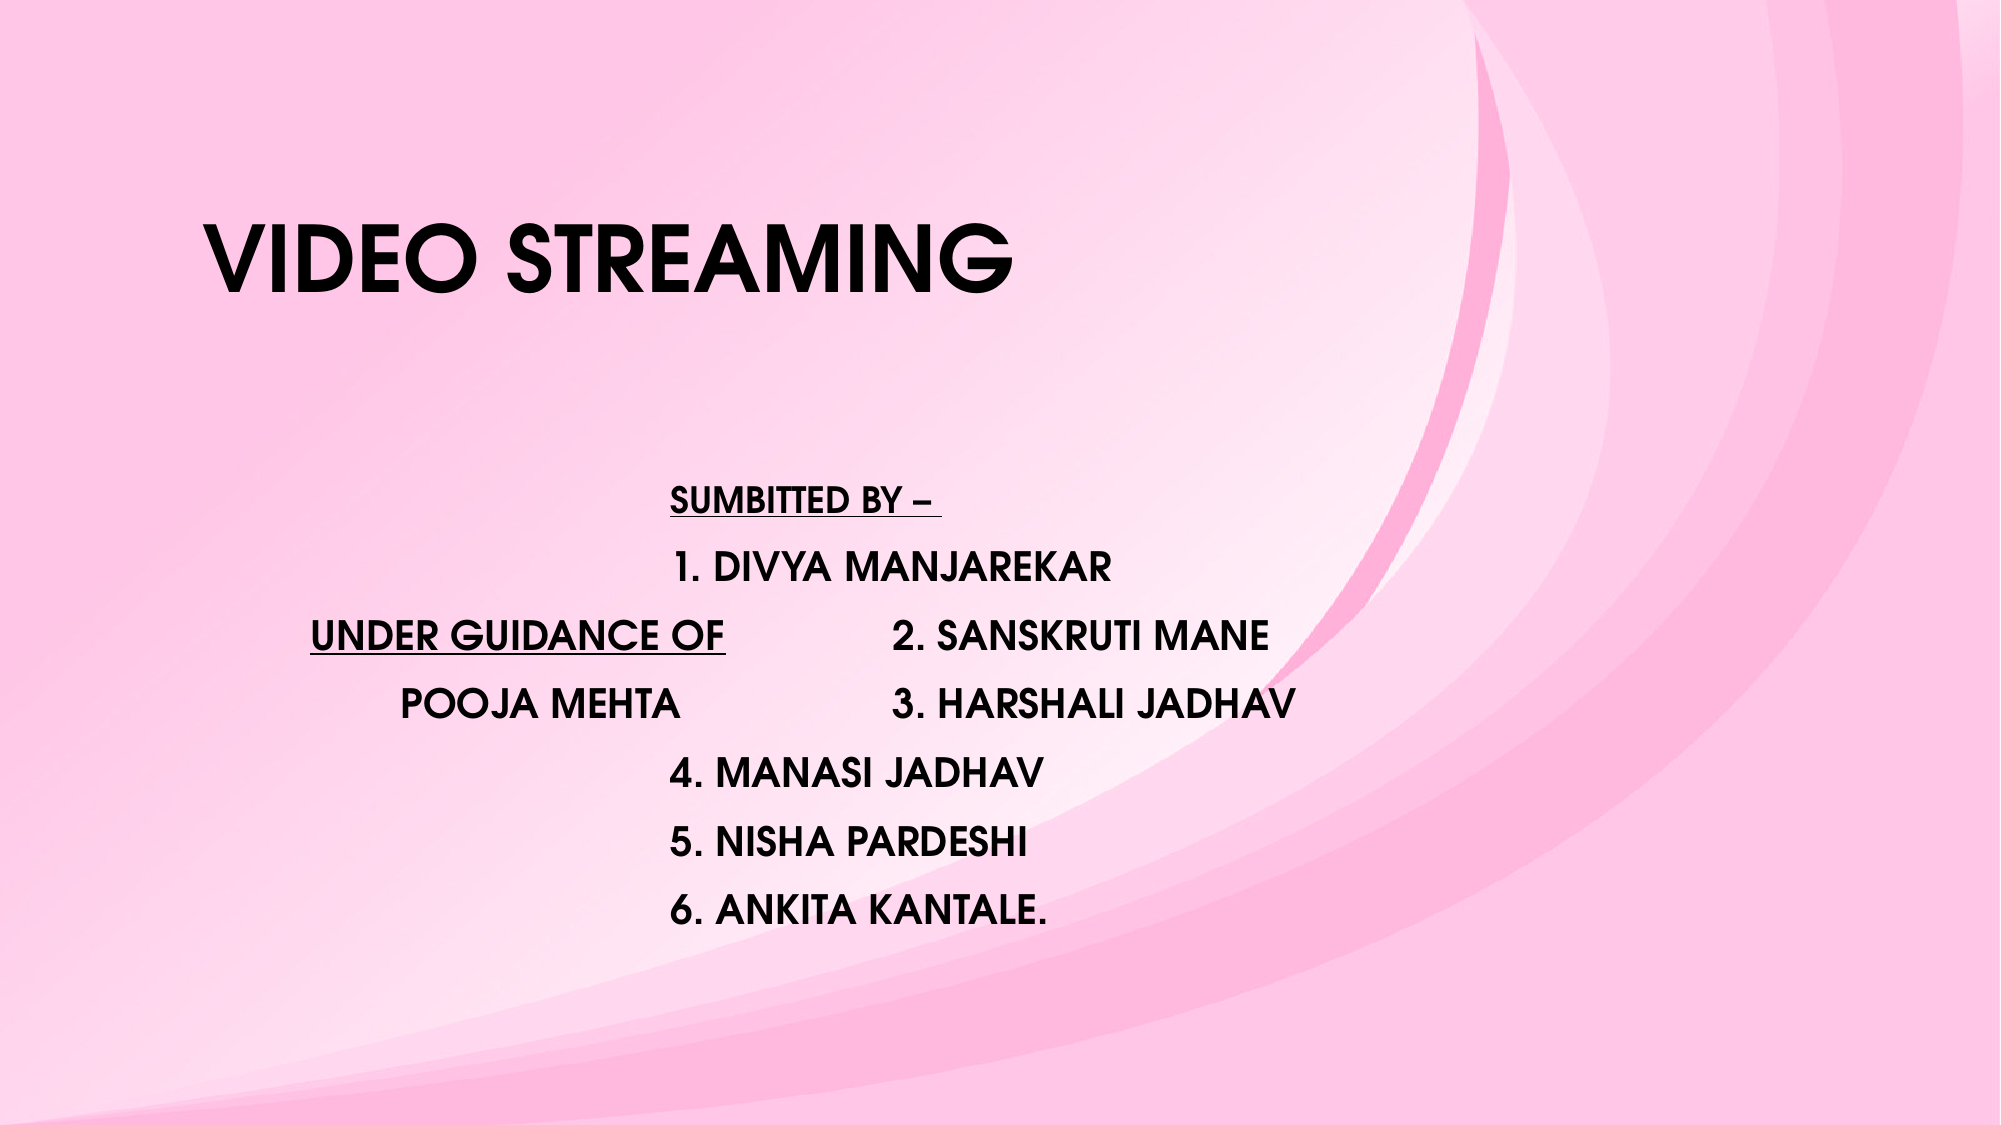

# VIDEO STREAMING

							                                        SUMBITTED BY –
							                                1. Divya Manjarekar
		UNDER GUIDANCE OF			             2. Sanskruti Mane
		        POOJA MEHTA			             3. Harshali Jadhav
							                                4. Manasi Jadhav
							                                5. Nisha Pardeshi
							                                6. Ankita Kantale.